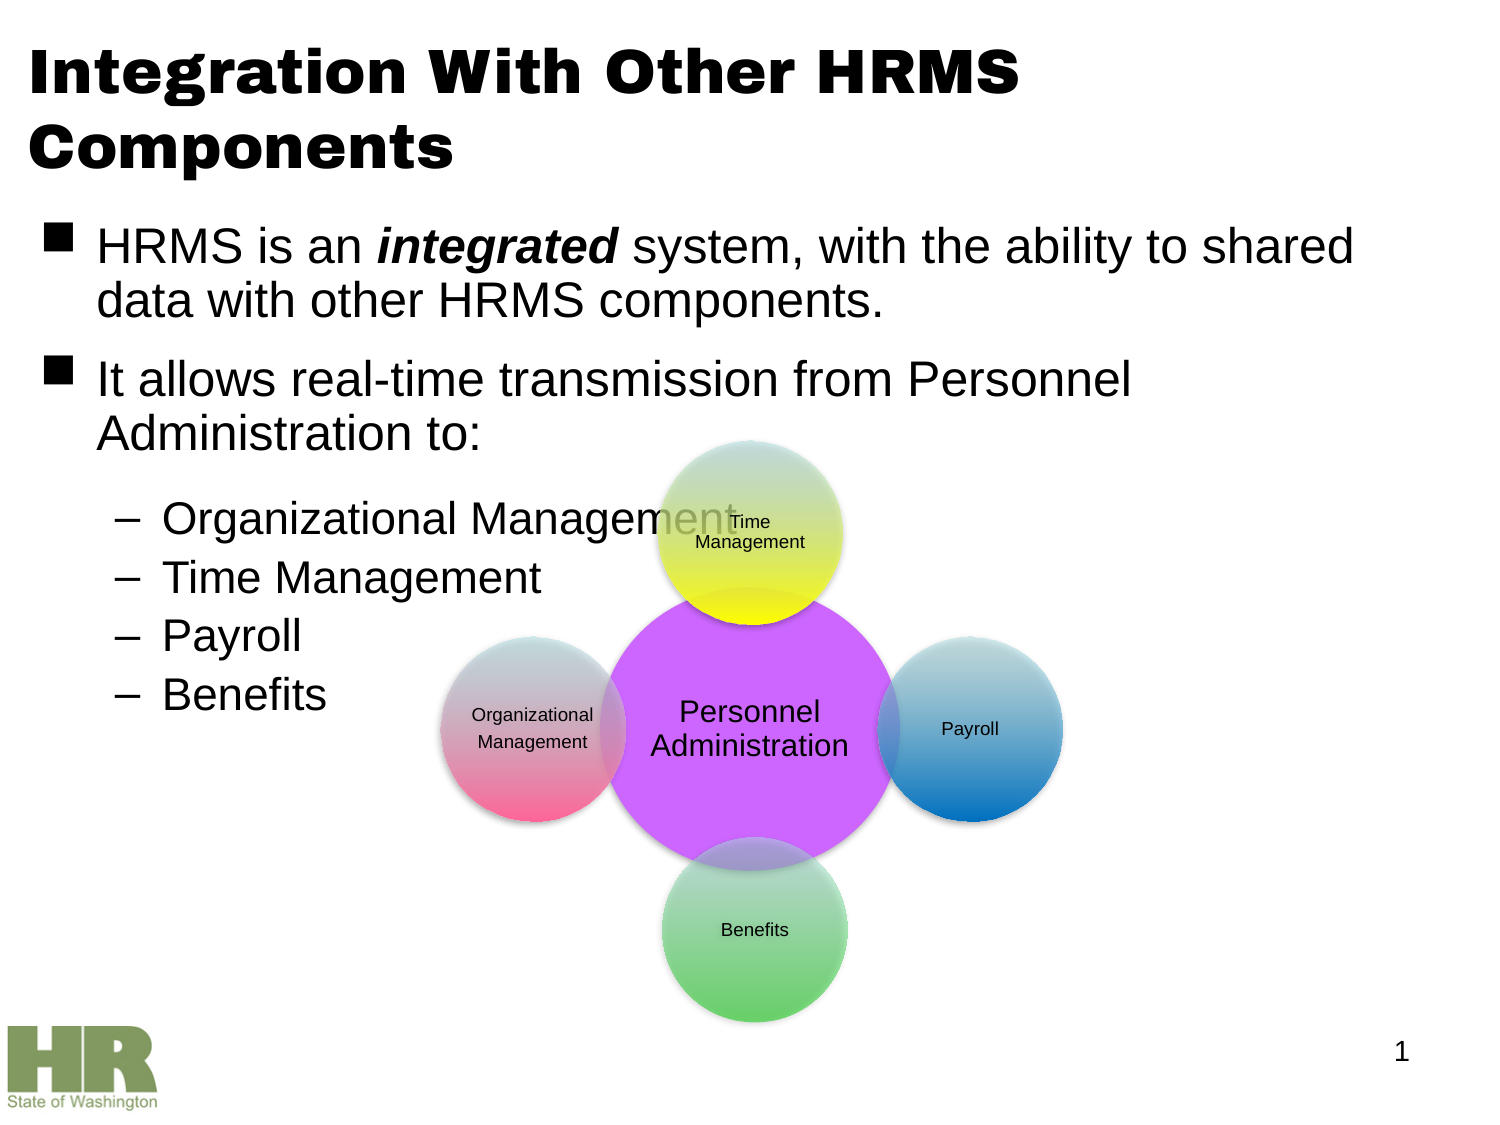

# Integration With Other HRMS Components
HRMS is an integrated system, with the ability to shared data with other HRMS components.
It allows real-time transmission from Personnel Administration to:
Organizational Management
Time Management
Payroll
Benefits
Personnel Administration
Time Management
Payroll
Benefits
Organizational
Management
1